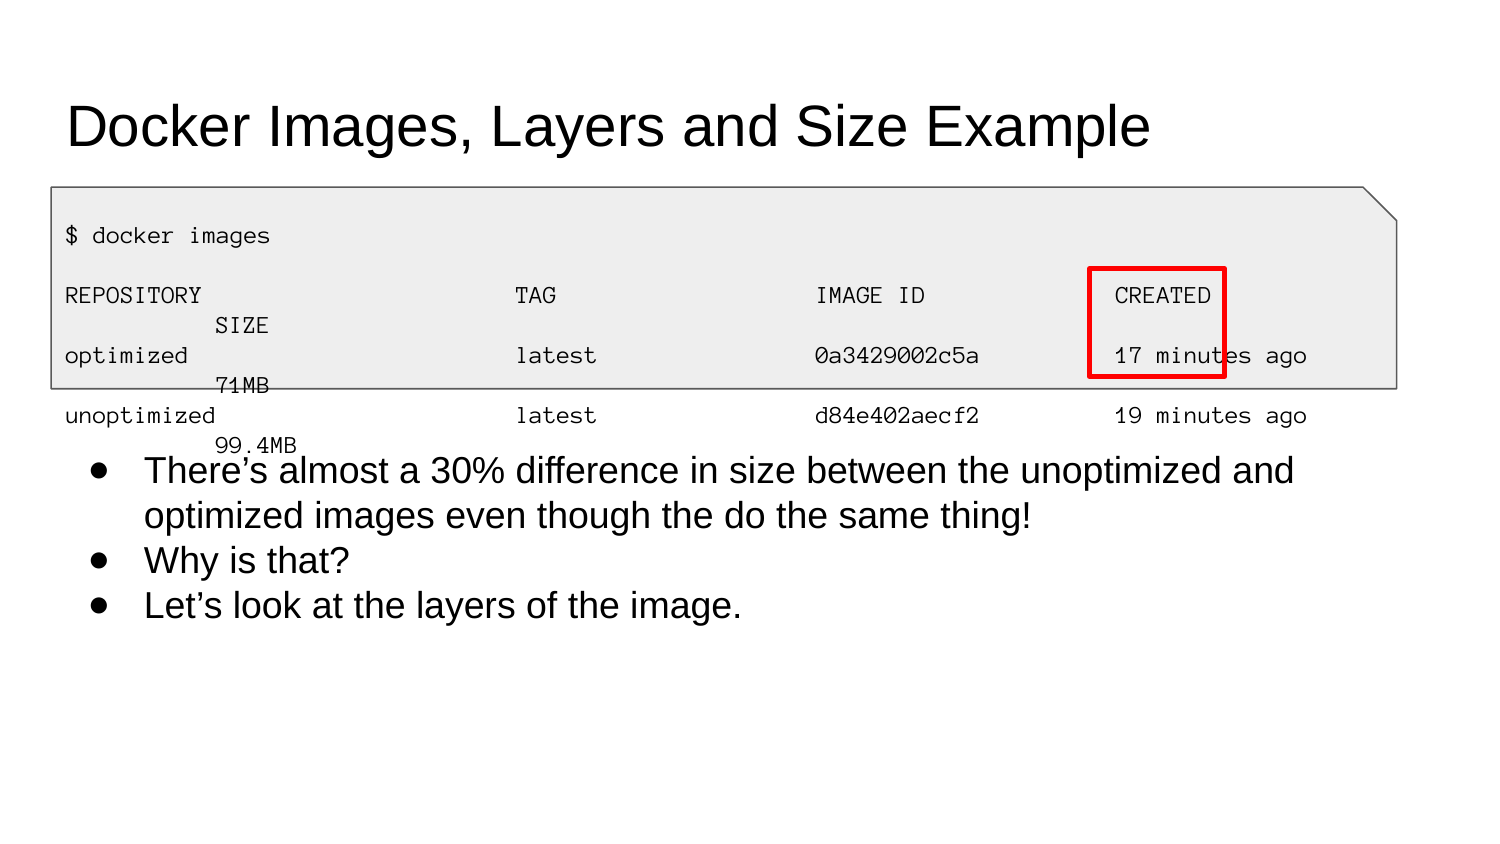

# Docker Images, Layers and Size Example

$ docker images

REPOSITORY               	TAG             	IMAGE ID        	CREATED         	SIZE
optimized                	latest          	0a3429002c5a    	17 minutes ago  	71MB
unoptimized              	latest          	d84e402aecf2    	19 minutes ago  	99.4MB

There’s almost a 30% difference in size between the unoptimized and optimized images even though the do the same thing!
Why is that?
Let’s look at the layers of the image.